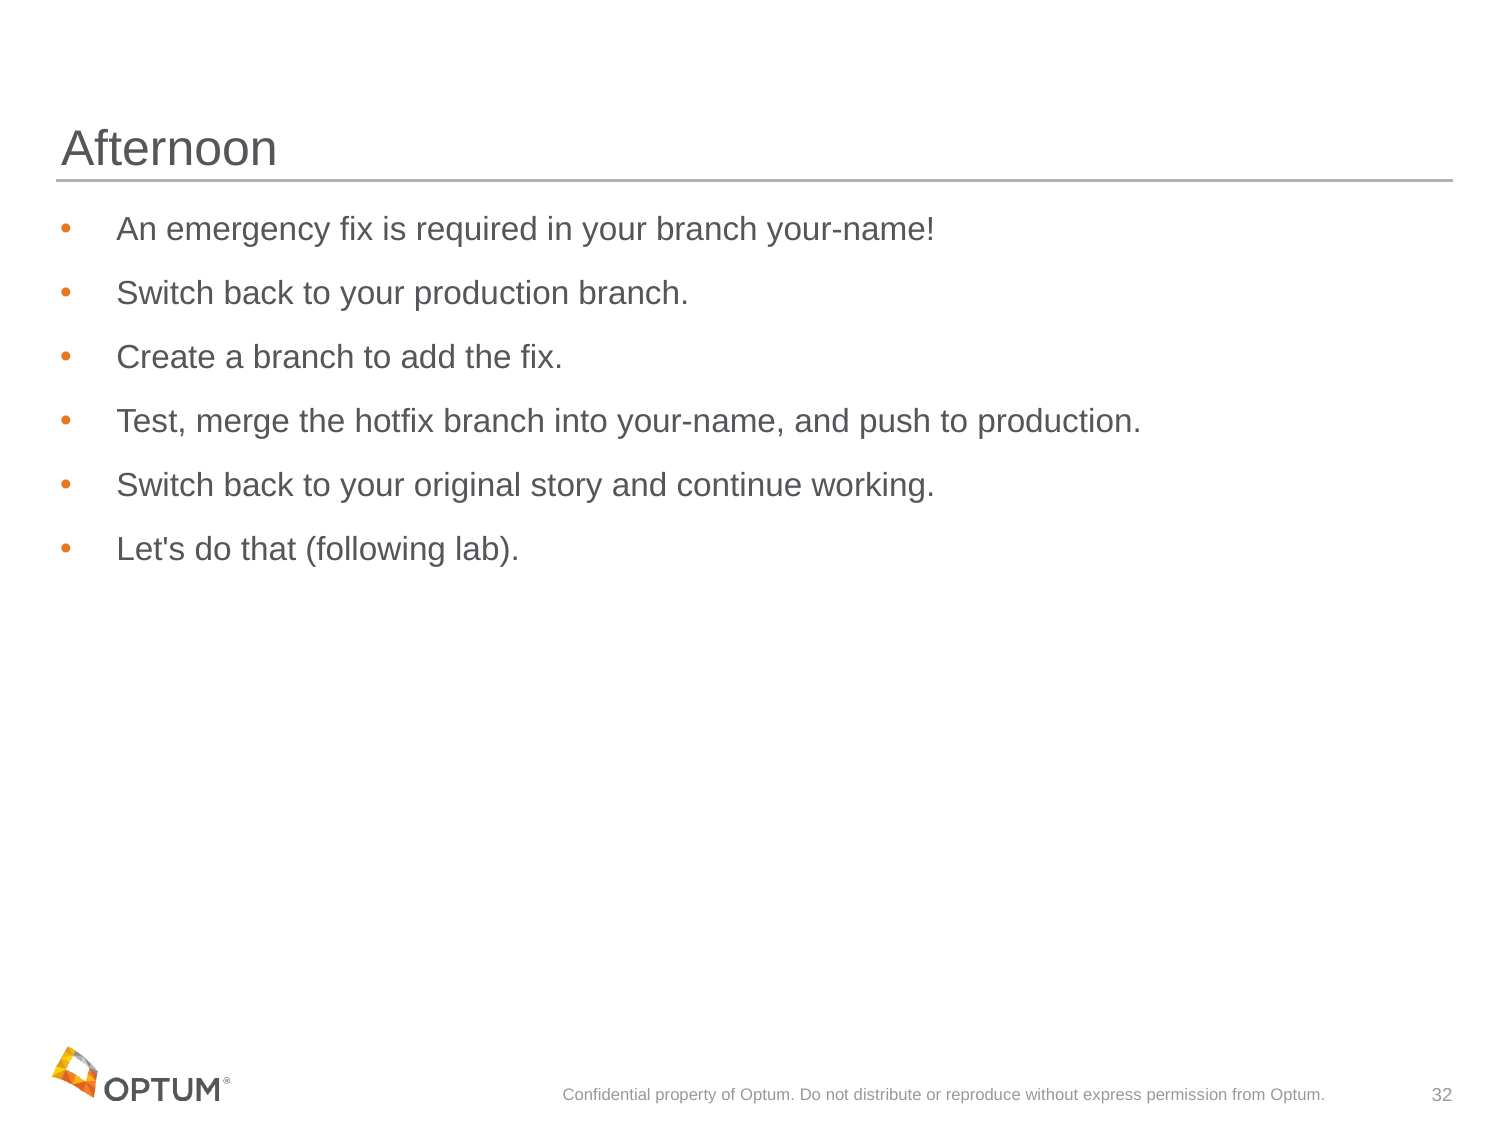

# Afternoon
 An emergency fix is required in your branch your-name!
 Switch back to your production branch.
 Create a branch to add the fix.
 Test, merge the hotfix branch into your-name, and push to production.
 Switch back to your original story and continue working.
 Let's do that (following lab).
Confidential property of Optum. Do not distribute or reproduce without express permission from Optum.
32